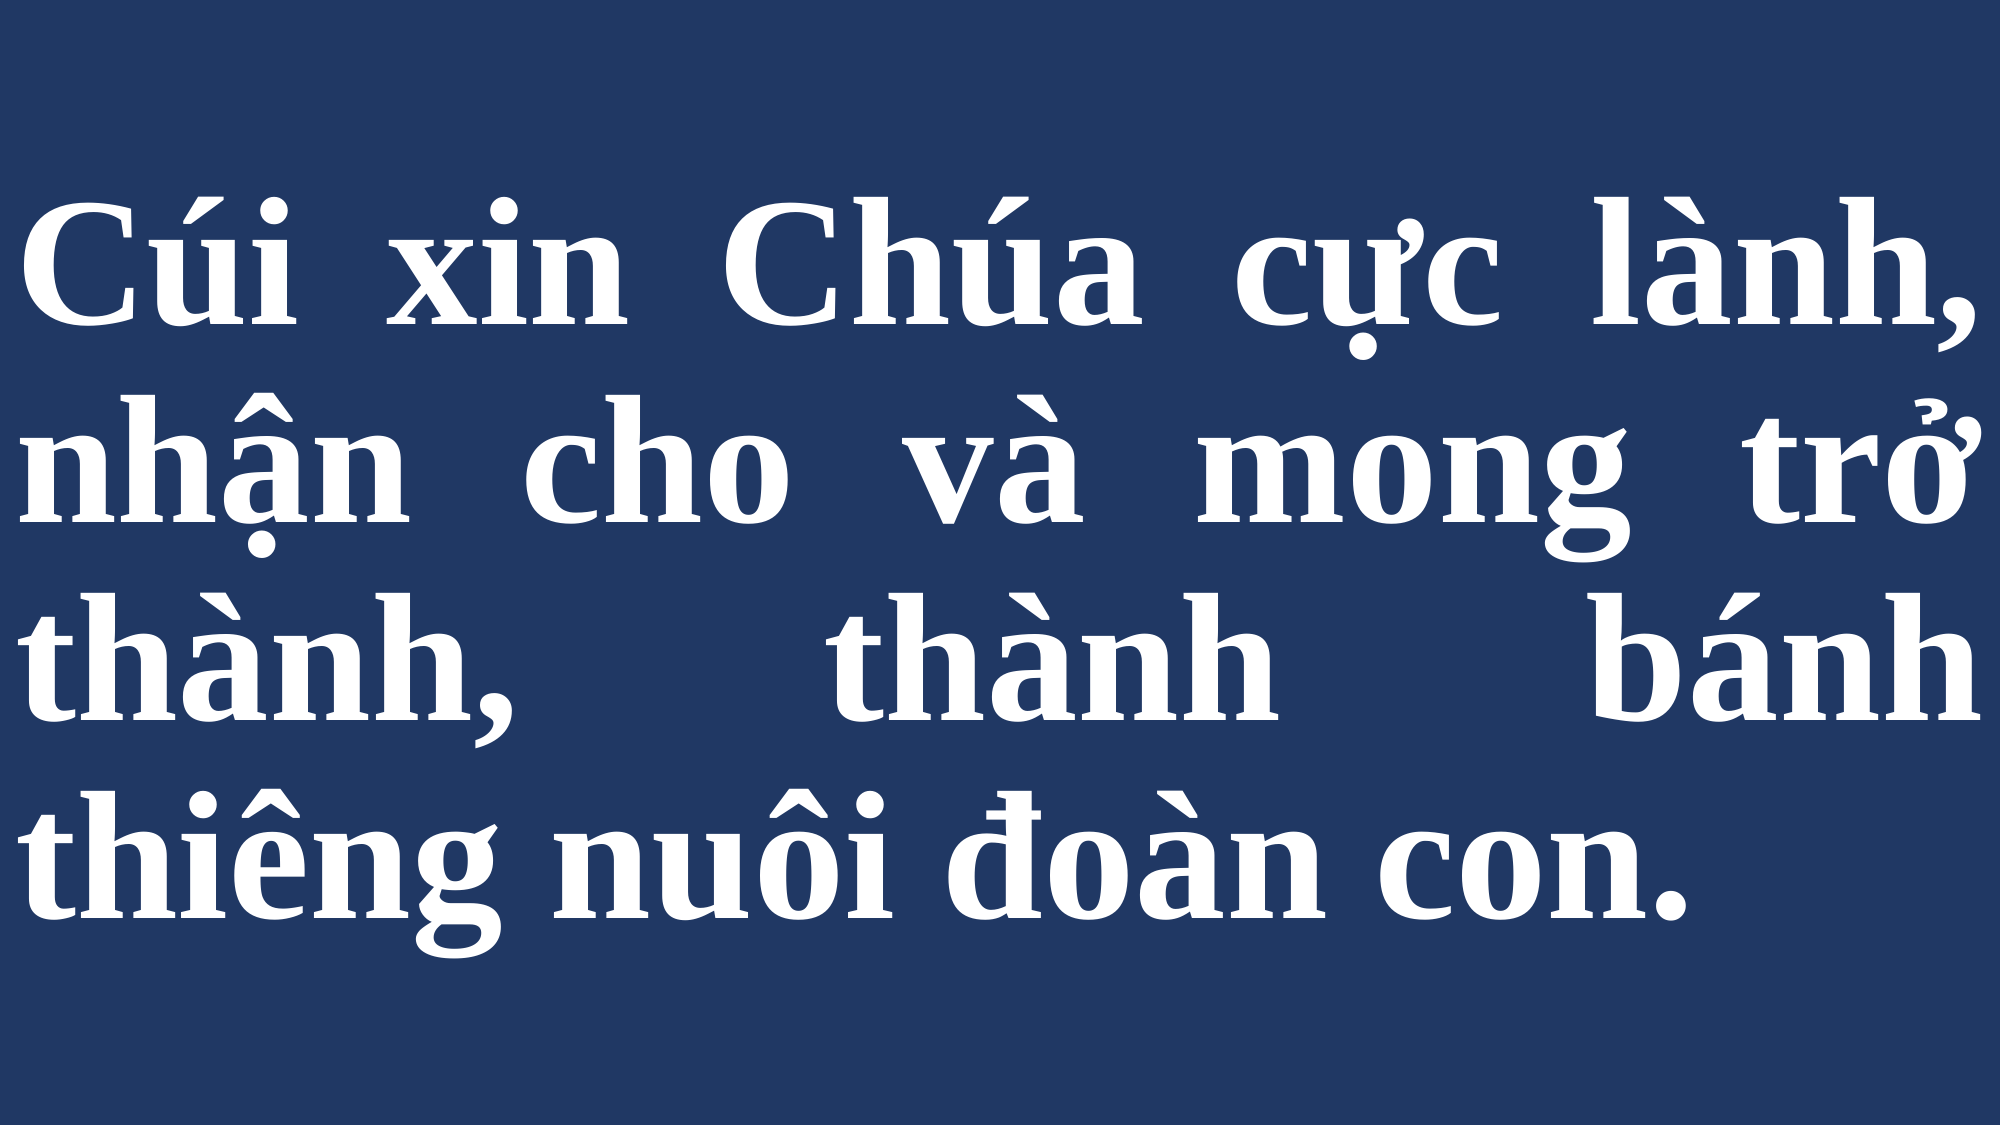

# Cúi xin Chúa cực lành, nhận cho và mong trở thành, thành bánh thiêng nuôi đoàn con.